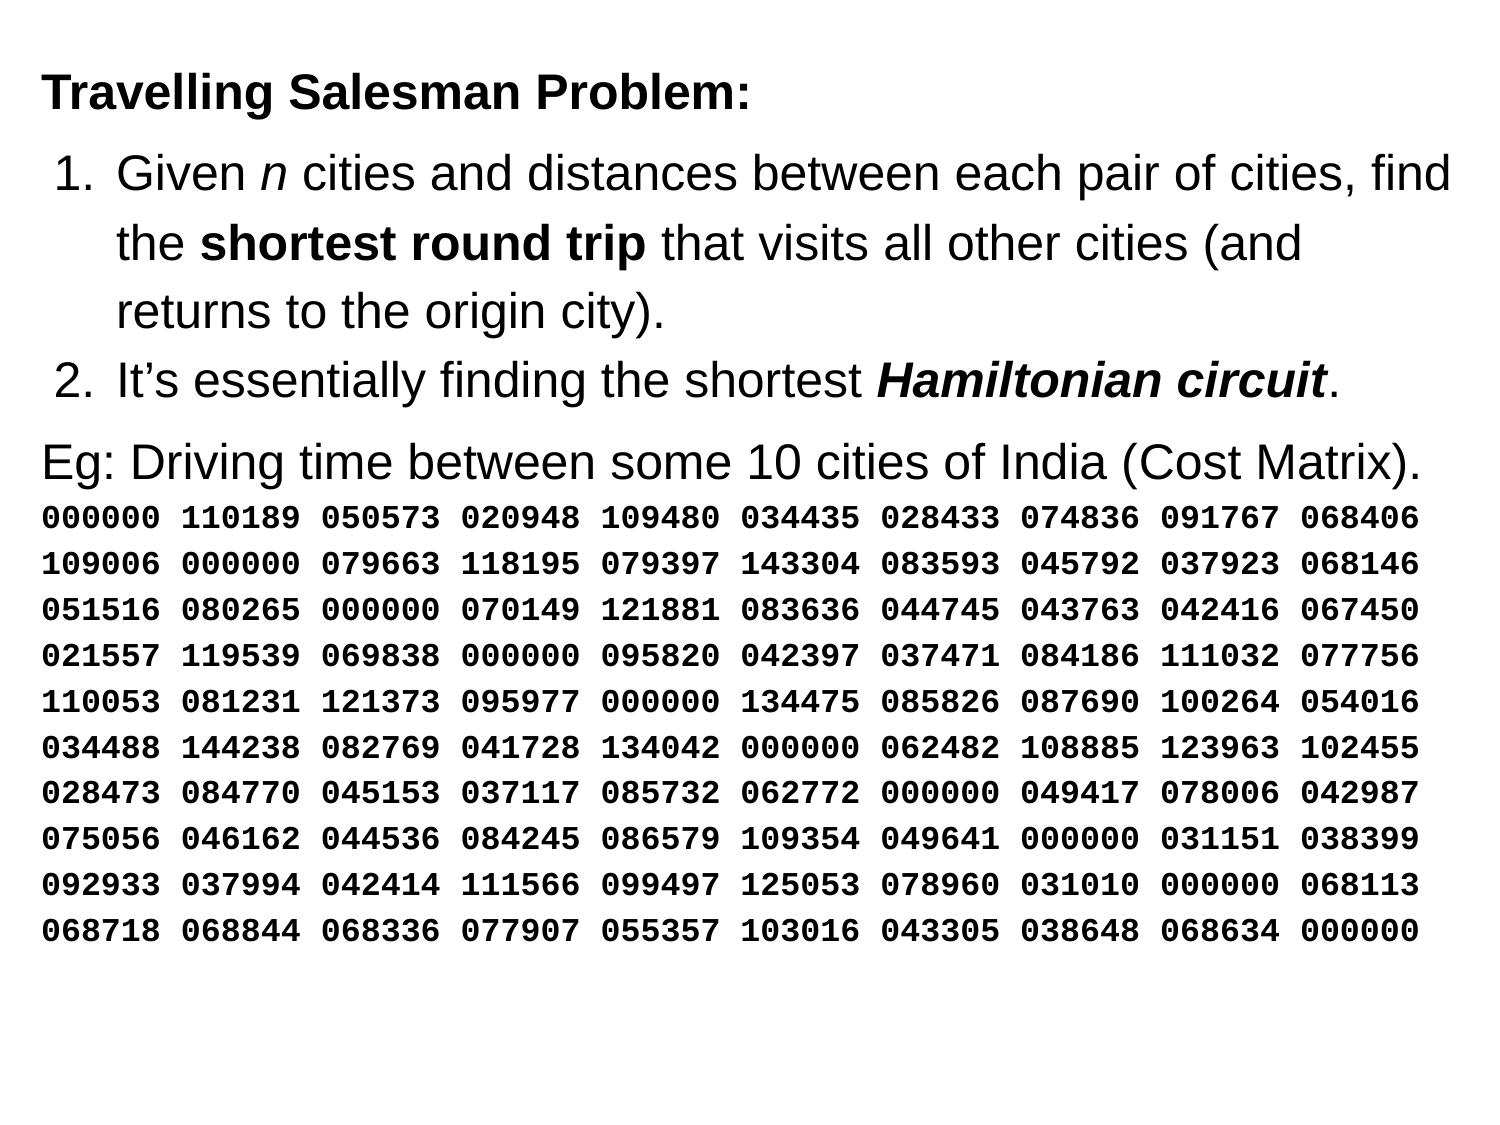

Travelling Salesman Problem:
Given n cities and distances between each pair of cities, find the shortest round trip that visits all other cities (and returns to the origin city).
It’s essentially finding the shortest Hamiltonian circuit.
Eg: Driving time between some 10 cities of India (Cost Matrix).
000000 110189 050573 020948 109480 034435 028433 074836 091767 068406
109006 000000 079663 118195 079397 143304 083593 045792 037923 068146
051516 080265 000000 070149 121881 083636 044745 043763 042416 067450
021557 119539 069838 000000 095820 042397 037471 084186 111032 077756
110053 081231 121373 095977 000000 134475 085826 087690 100264 054016
034488 144238 082769 041728 134042 000000 062482 108885 123963 102455
028473 084770 045153 037117 085732 062772 000000 049417 078006 042987
075056 046162 044536 084245 086579 109354 049641 000000 031151 038399
092933 037994 042414 111566 099497 125053 078960 031010 000000 068113
068718 068844 068336 077907 055357 103016 043305 038648 068634 000000